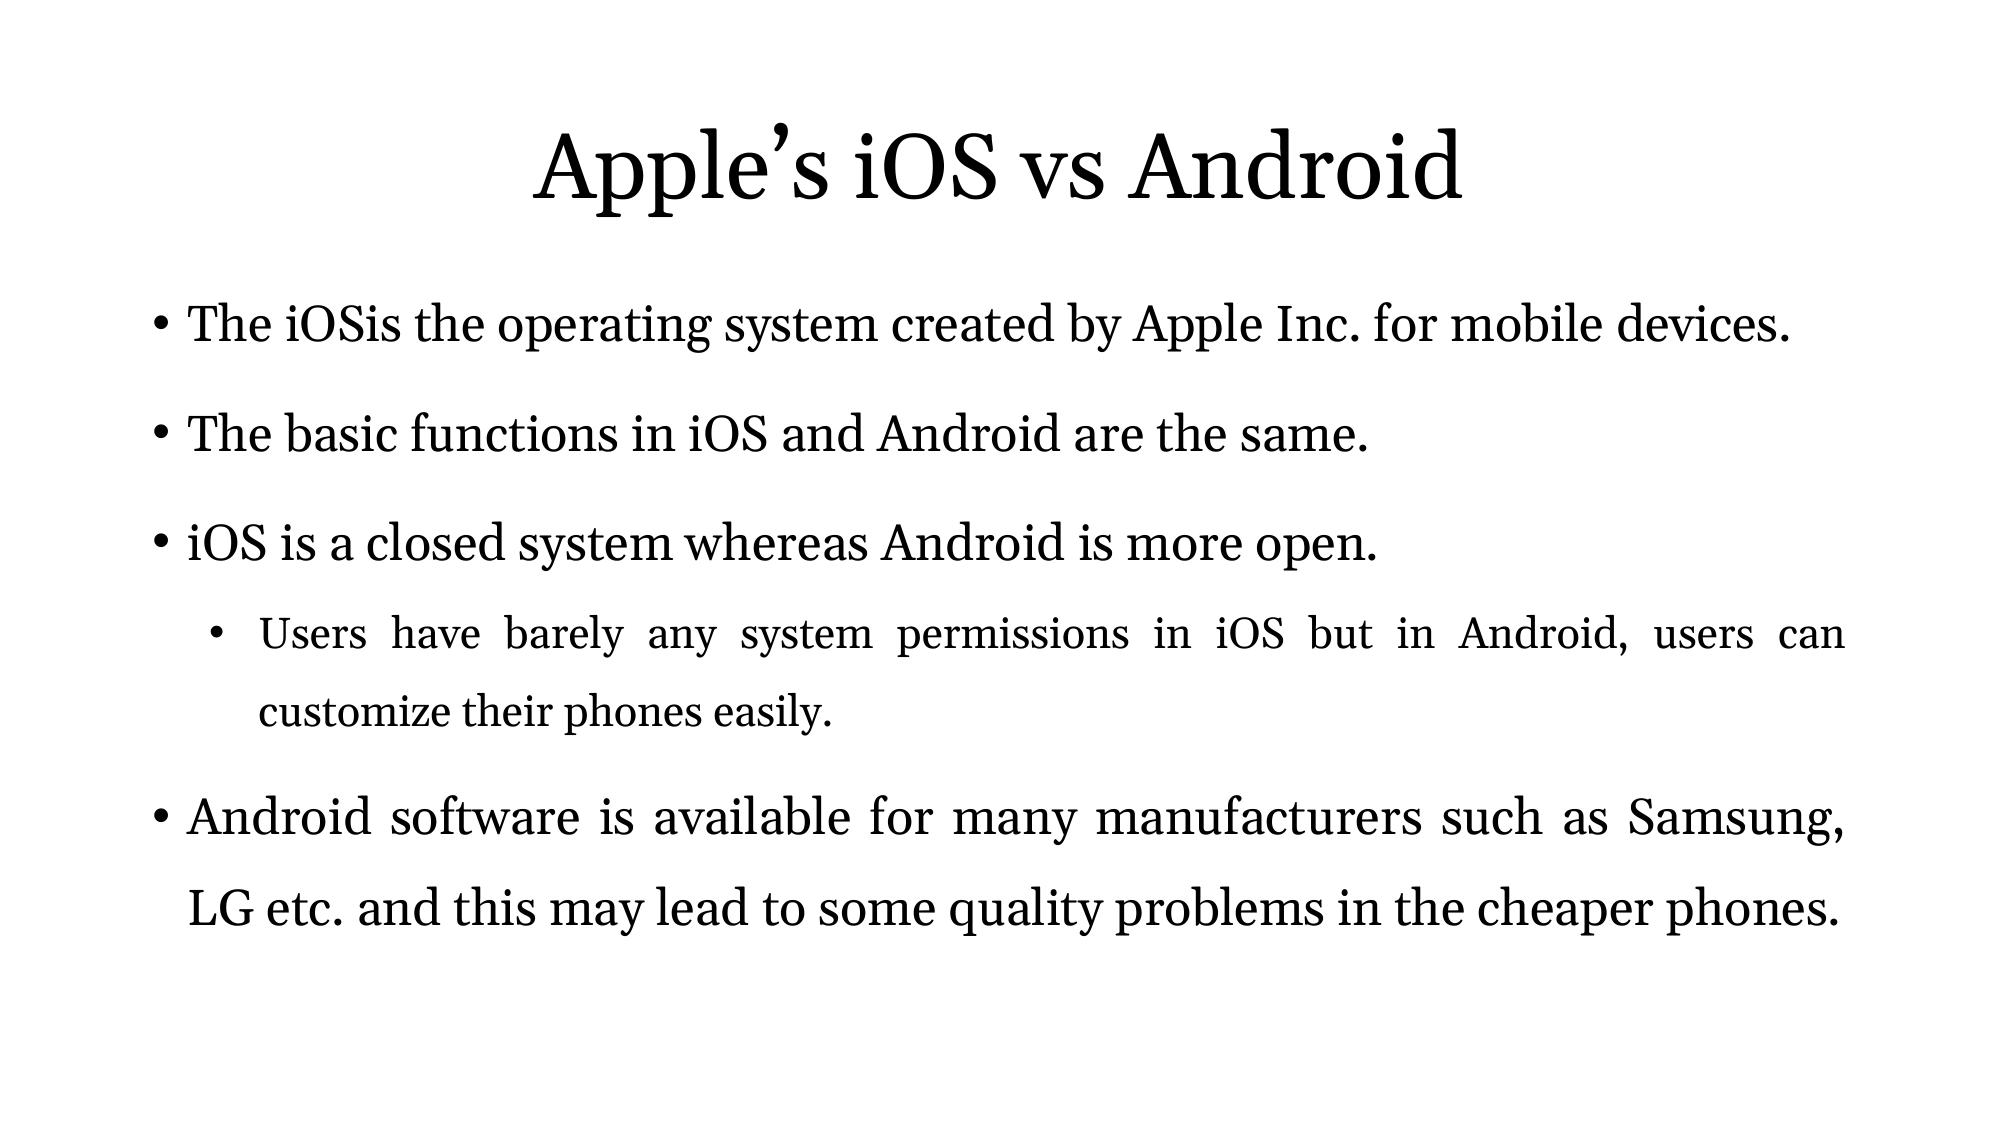

# Apple’s iOS vs Android
The iOSis the operating system created by Apple Inc. for mobile devices.
The basic functions in iOS and Android are the same.
iOS is a closed system whereas Android is more open.
Users have barely any system permissions in iOS but in Android, users can customize their phones easily.
Android software is available for many manufacturers such as Samsung, LG etc. and this may lead to some quality problems in the cheaper phones.